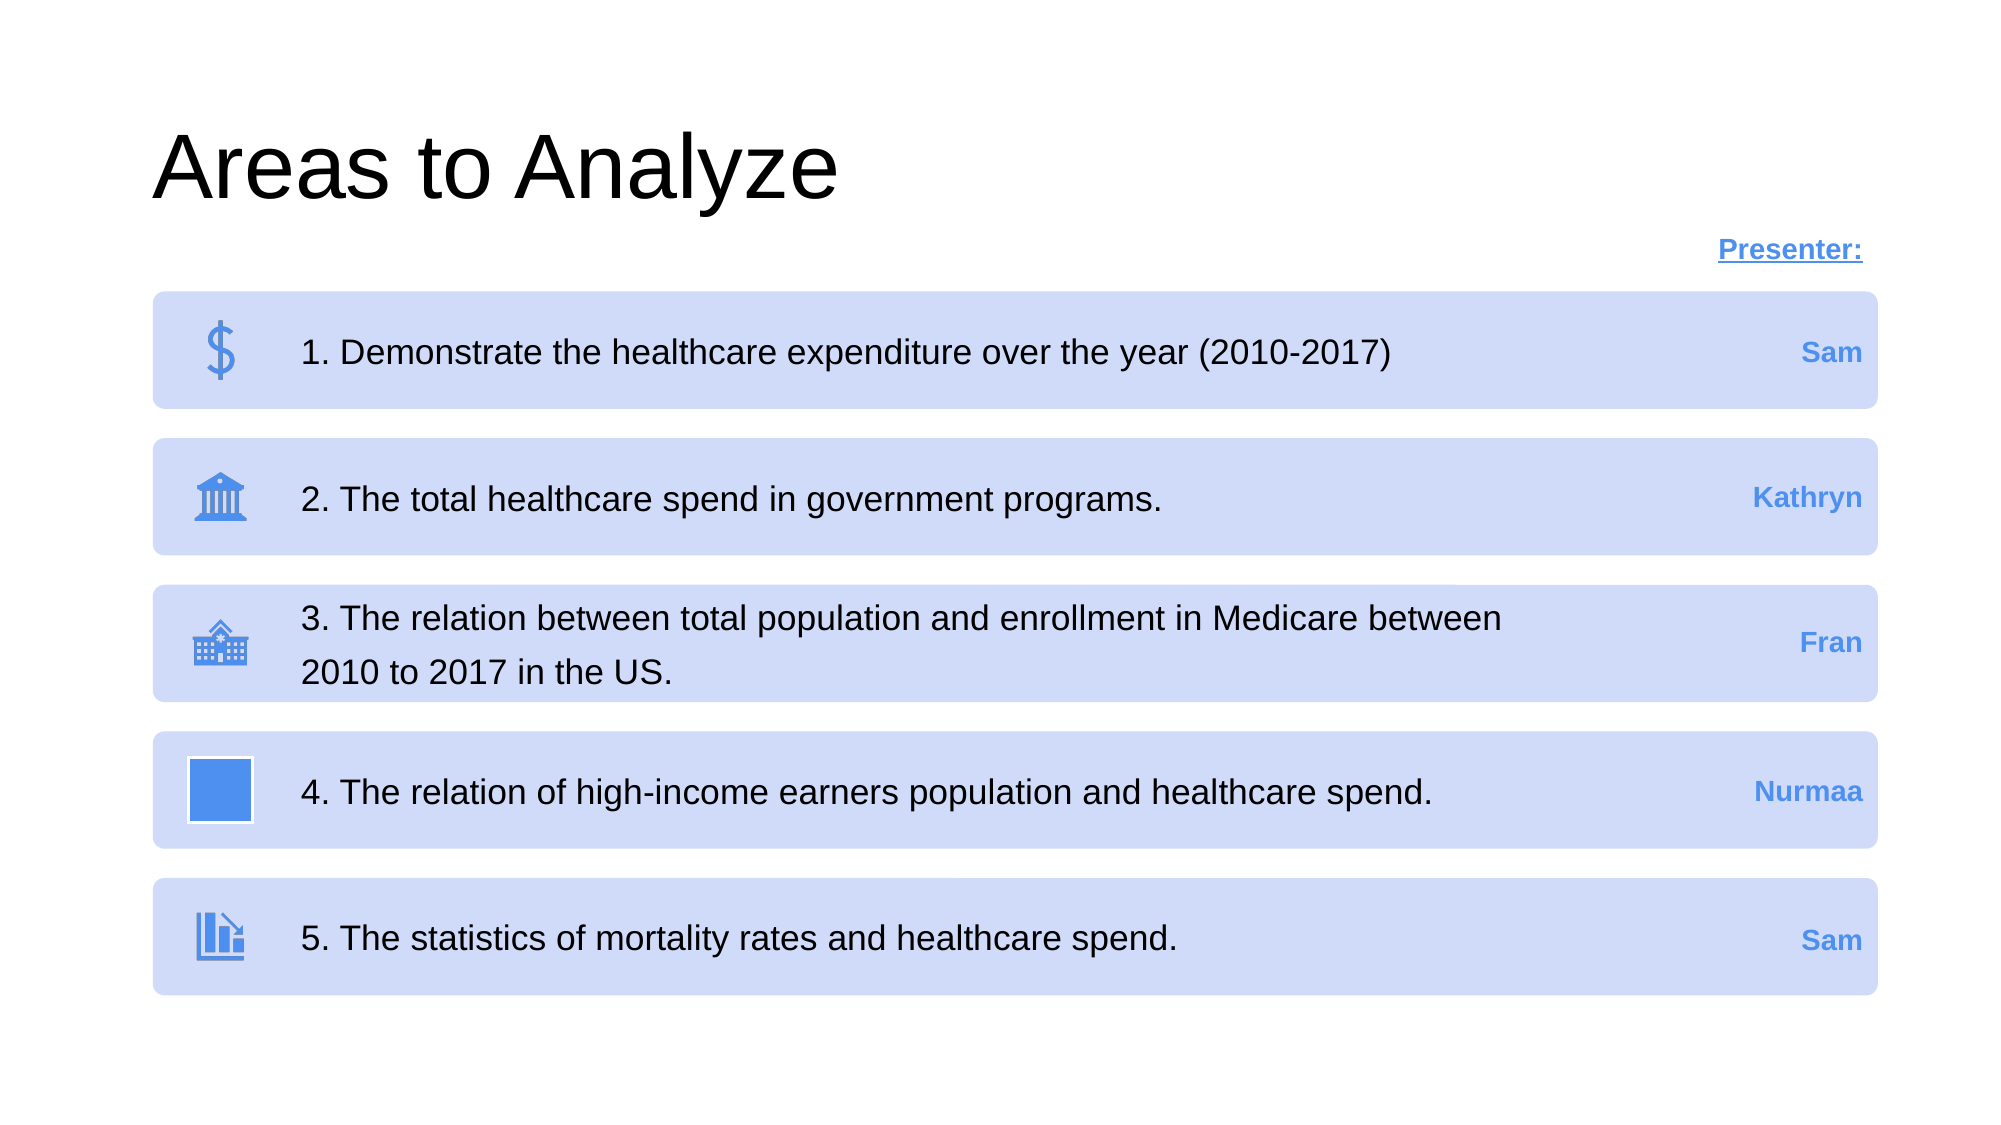

# Areas to Analyze
Presenter:
1. Demonstrate the healthcare expenditure over the year (2010-2017)
2. The total healthcare spend in government programs.
3. The relation between total population and enrollment in Medicare between
2010 to 2017 in the US.
4. The relation of high-income earners population and healthcare spend.
5. The statistics of mortality rates and healthcare spend.
Sam
Kathryn
Fran
Nurmaa
Sam